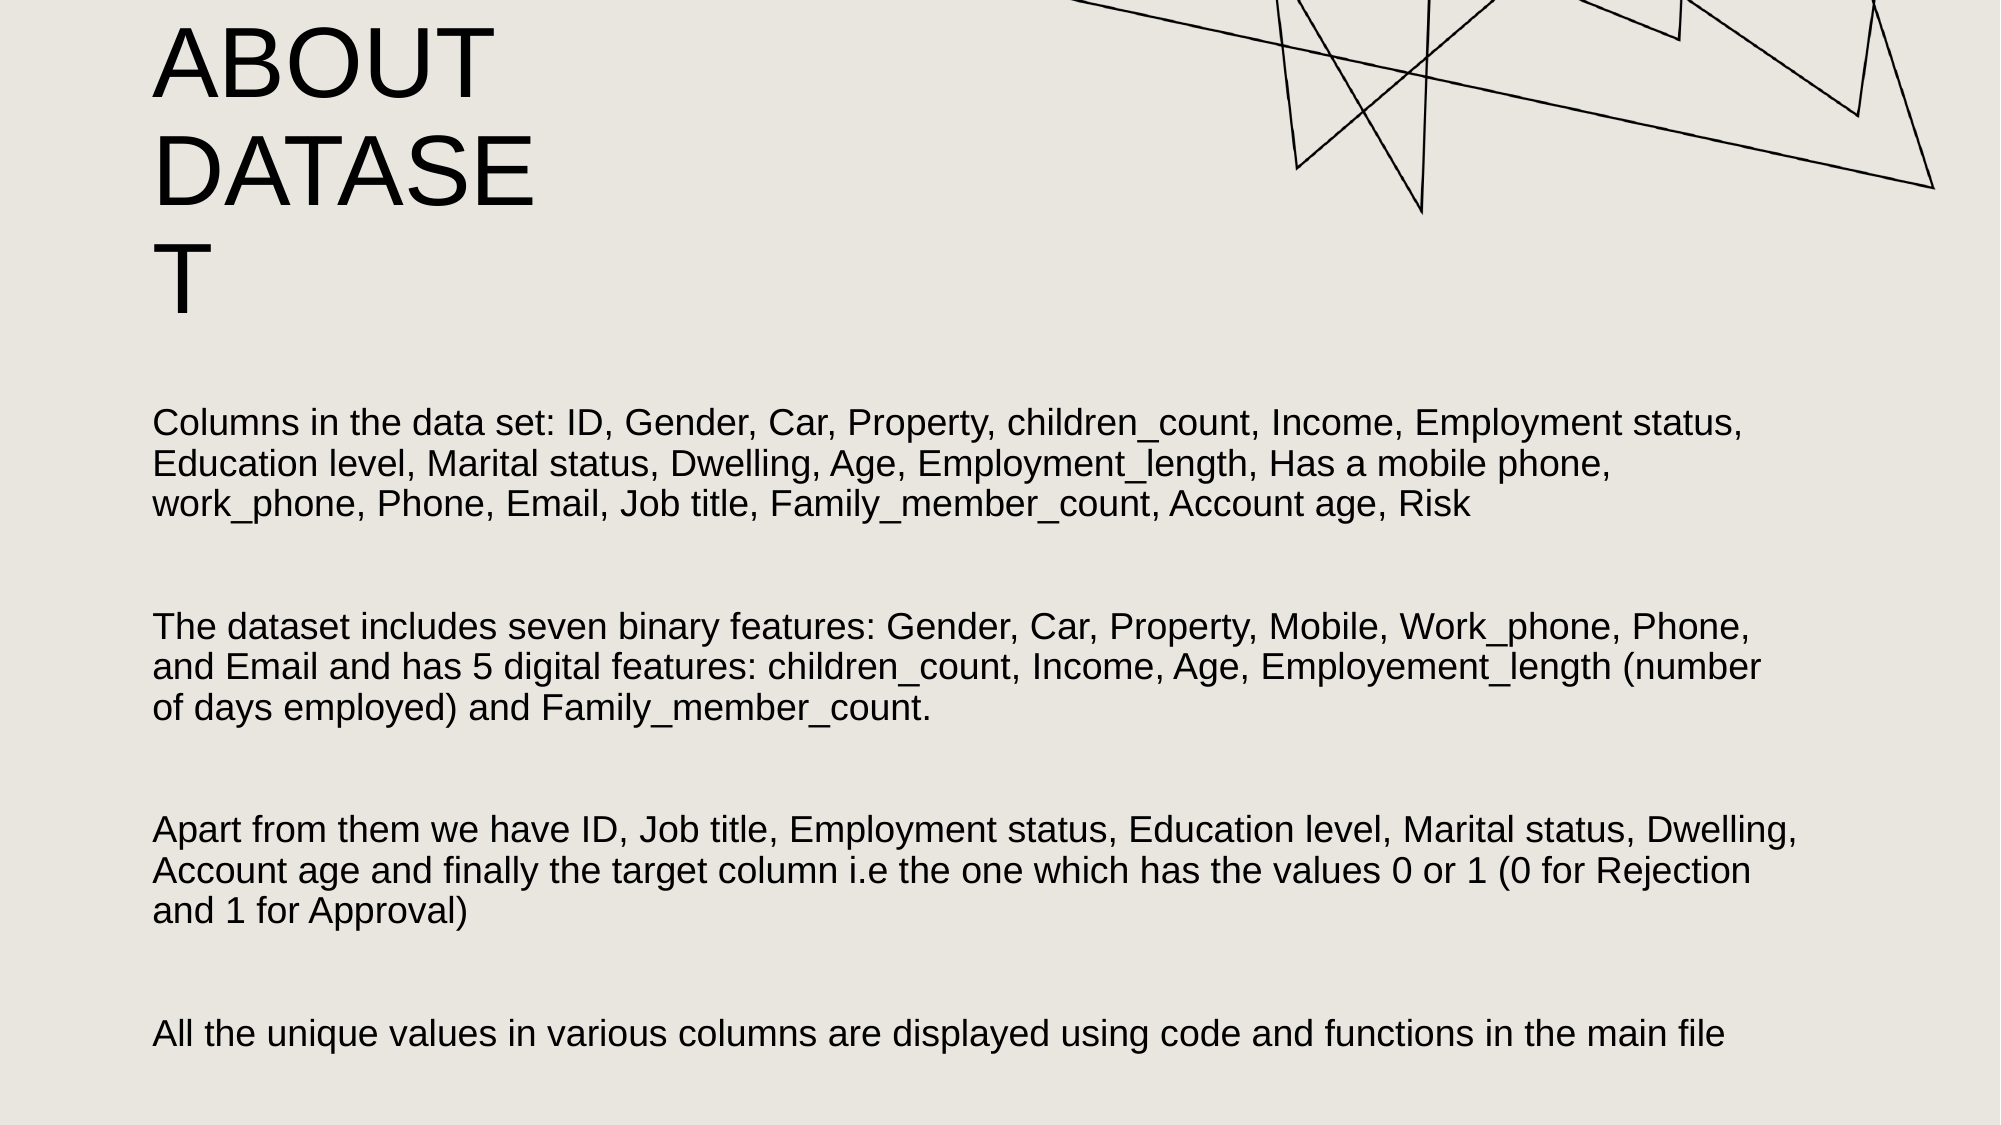

# About Dataset
Columns in the data set: ID, Gender, Car, Property, children_count, Income, Employment status, Education level, Marital status, Dwelling, Age, Employment_length, Has a mobile phone, work_phone, Phone, Email, Job title, Family_member_count, Account age, Risk

The dataset includes seven binary features: Gender, Car, Property, Mobile, Work_phone, Phone, and Email and has 5 digital features: children_count, Income, Age, Employement_length (number of days employed) and Family_member_count.

Apart from them we have ID, Job title, Employment status, Education level, Marital status, Dwelling, Account age and finally the target column i.e the one which has the values 0 or 1 (0 for Rejection and 1 for Approval)

All the unique values in various columns are displayed using code and functions in the main file